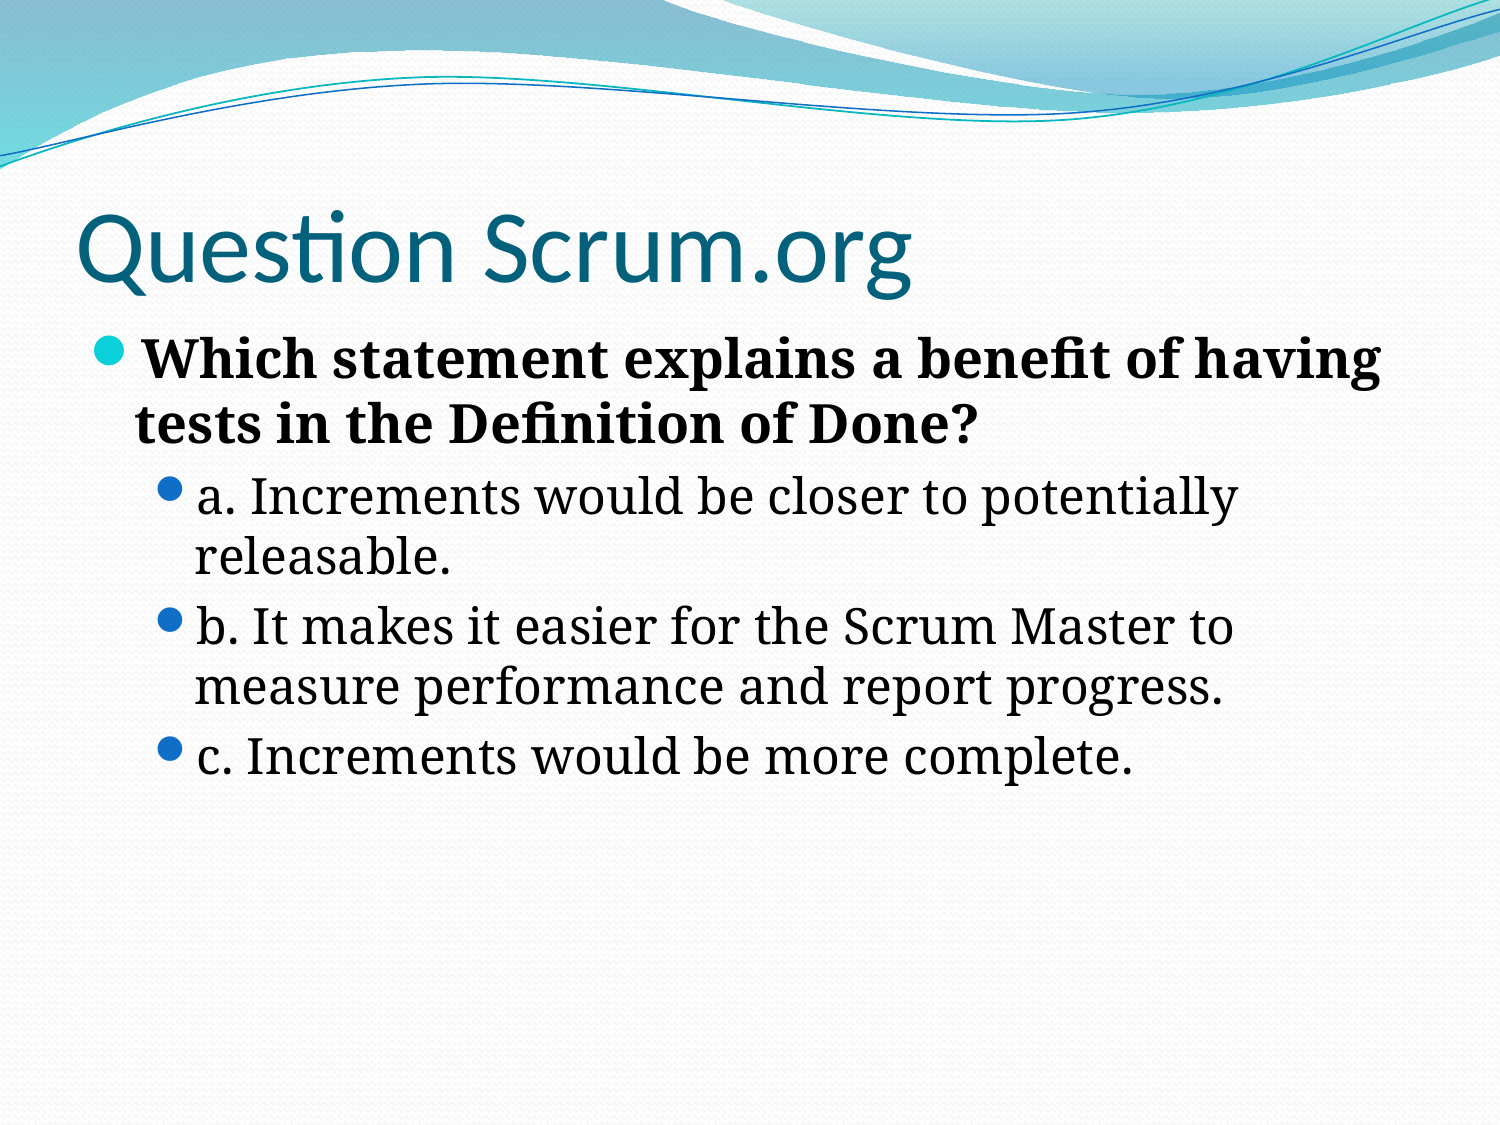

# Question Scrum.org
Which statement explains a benefit of having tests in the Definition of Done?
a. Increments would be closer to potentially releasable.
b. It makes it easier for the Scrum Master to measure performance and report progress.
c. Increments would be more complete.